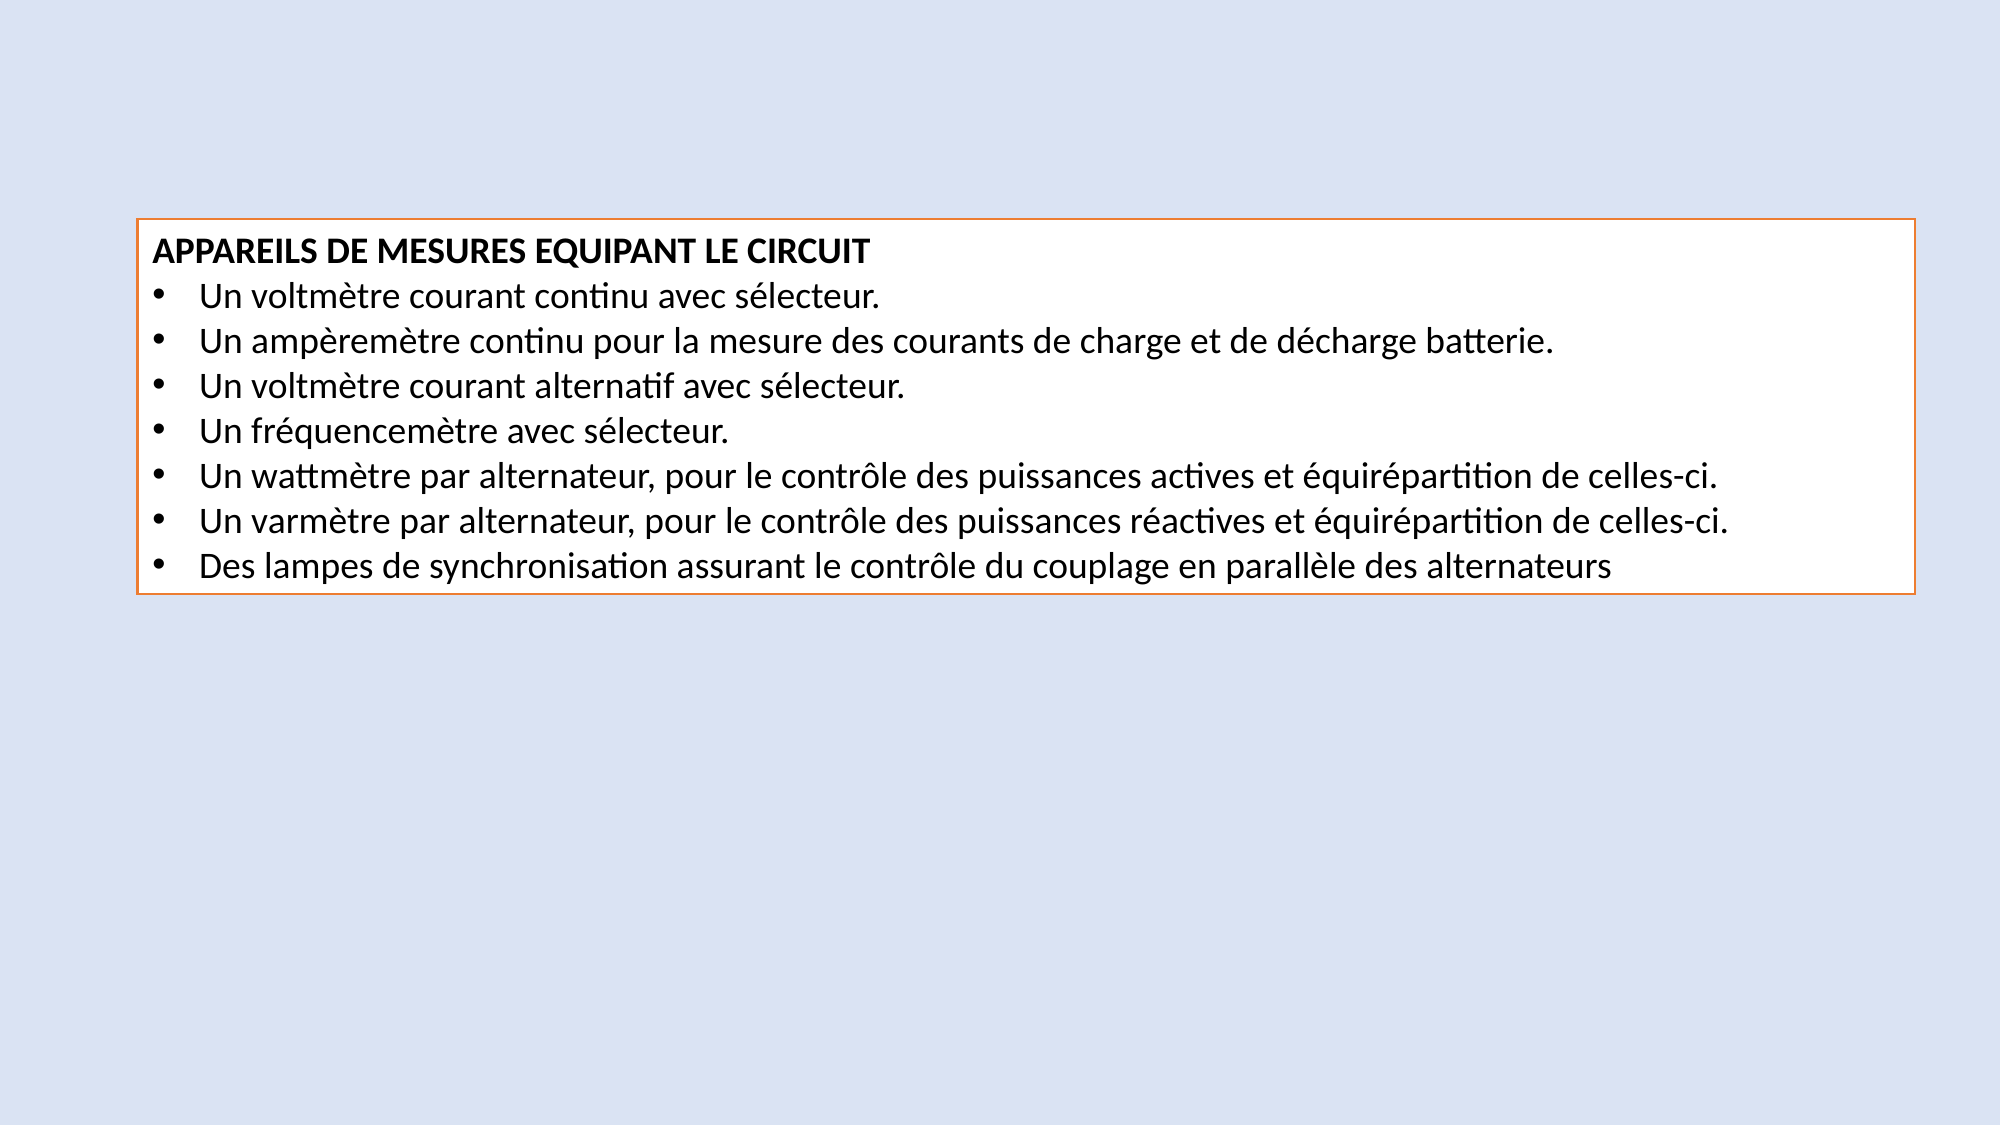

APPAREILS DE MESURES EQUIPANT LE CIRCUIT
Un voltmètre courant continu avec sélecteur.
Un ampèremètre continu pour la mesure des courants de charge et de décharge batterie.
Un voltmètre courant alternatif avec sélecteur.
Un fréquencemètre avec sélecteur.
Un wattmètre par alternateur, pour le contrôle des puissances actives et équirépartition de celles-ci.
Un varmètre par alternateur, pour le contrôle des puissances réactives et équirépartition de celles-ci.
Des lampes de synchronisation assurant le contrôle du couplage en parallèle des alternateurs